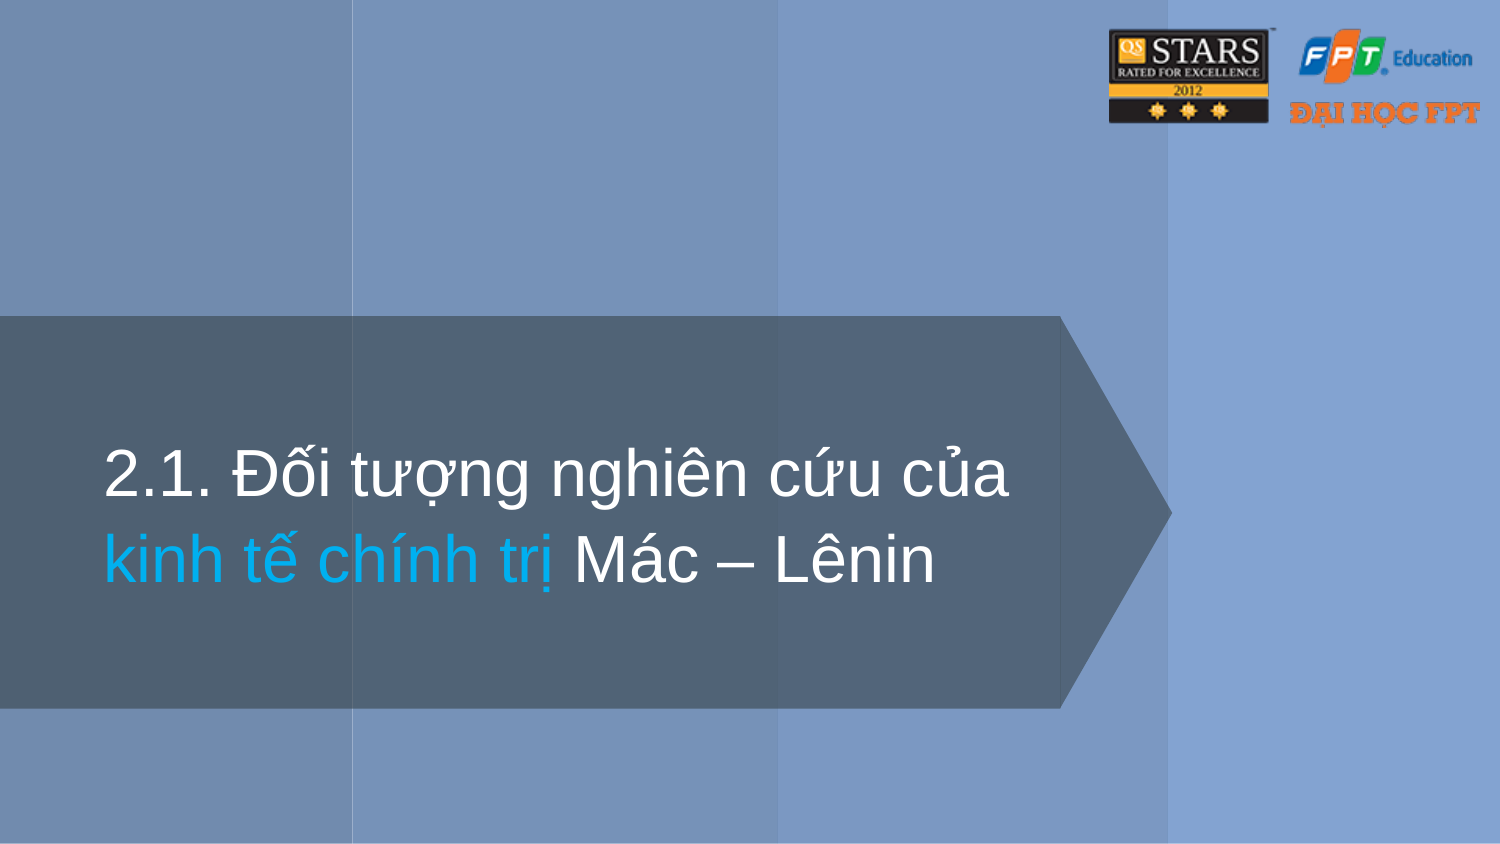

# 2.1. Đối tượng nghiên cứu của kinh tế chính trị Mác – Lênin